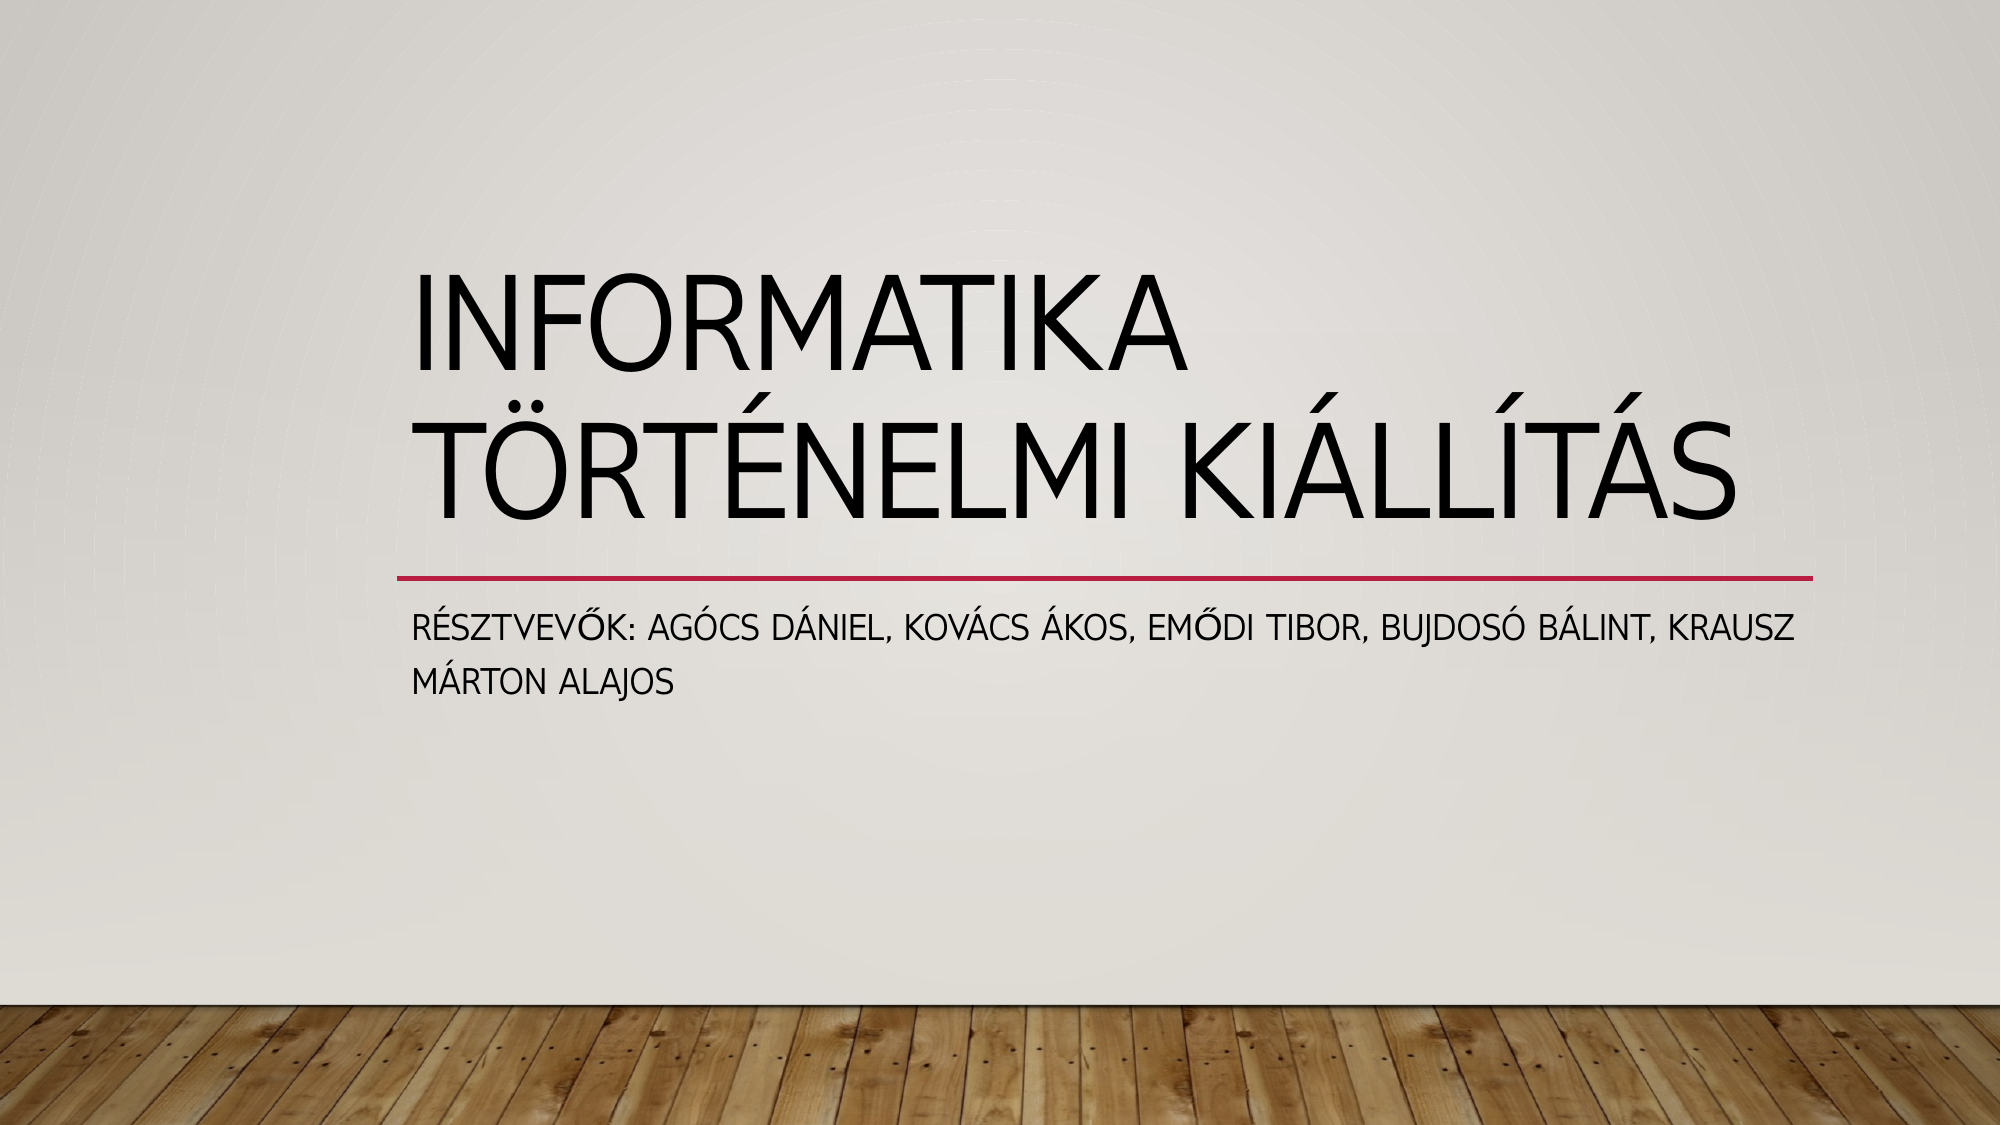

# Informatika történelmi kiállítás
Résztvevők: Agócs Dániel, Kovács Ákos, Emődi Tibor, Bujdosó Bálint, Krausz Márton Alajos